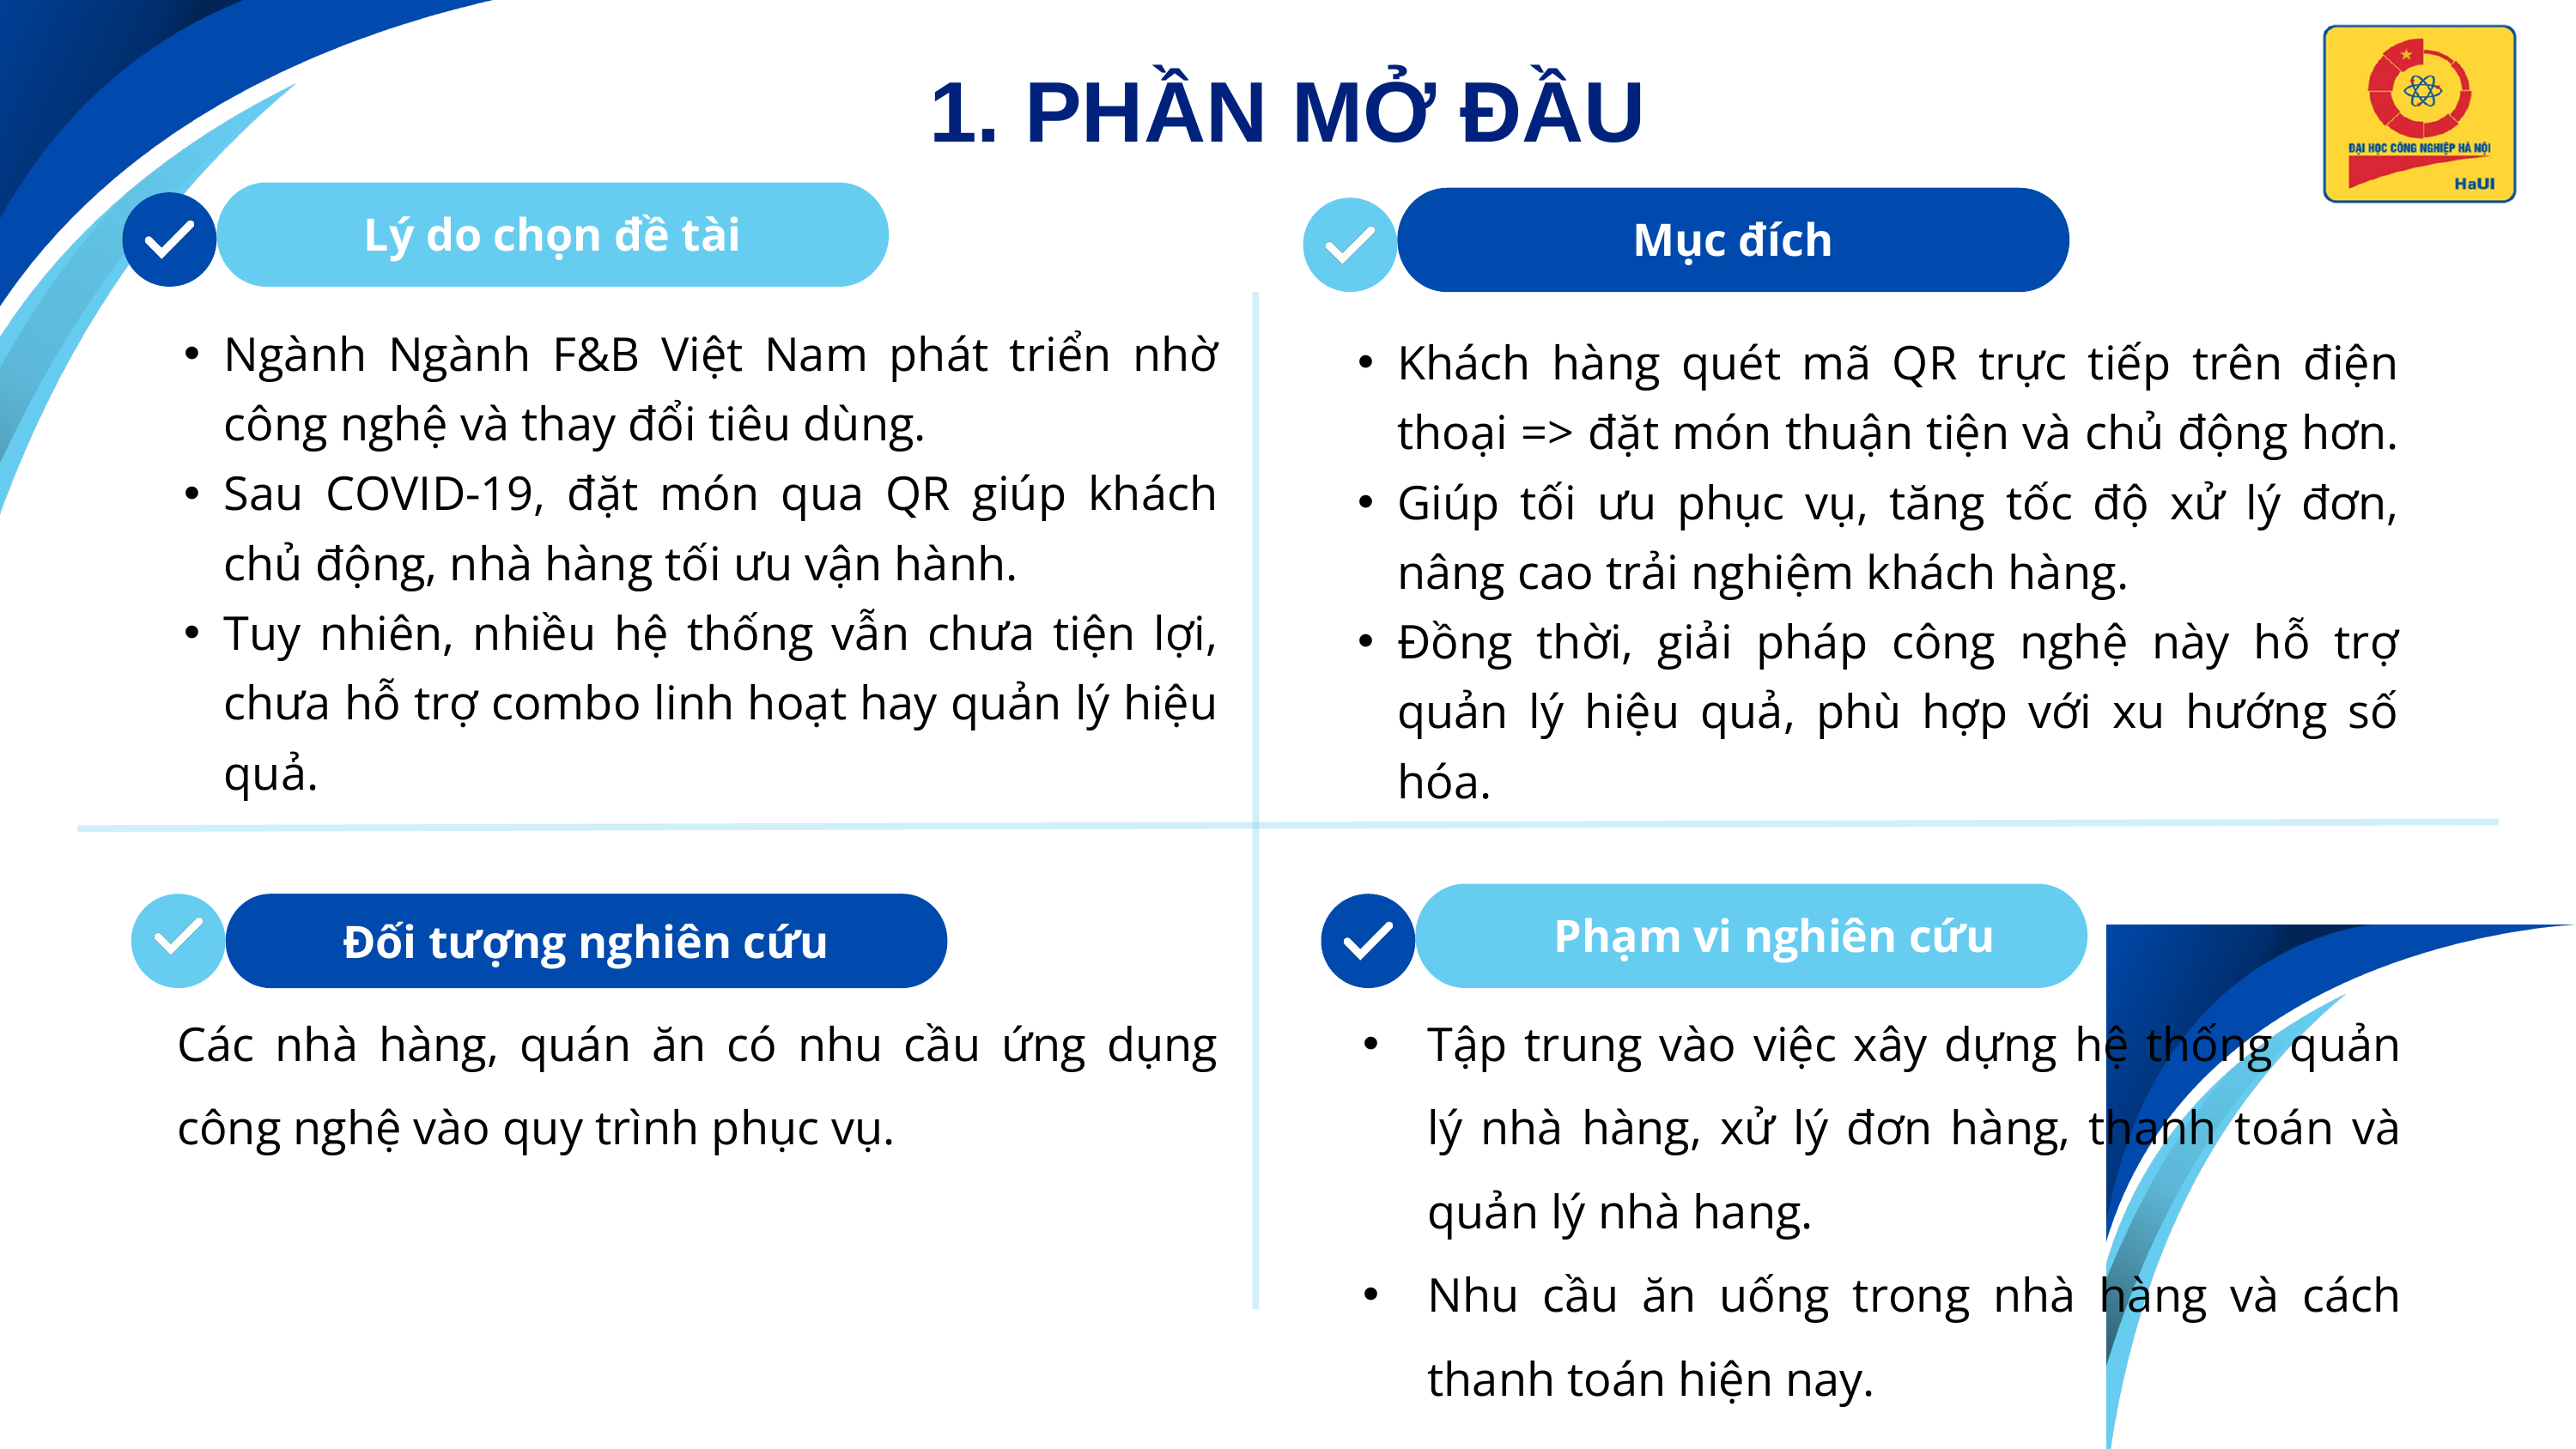

1. PHẦN MỞ ĐẦU

Lý do chọn đề tài

Mục đích

Ngành Ngành F&B Việt Nam phát triển nhờ công nghệ và thay đổi tiêu dùng.
Sau COVID-19, đặt món qua QR giúp khách chủ động, nhà hàng tối ưu vận hành.
Tuy nhiên, nhiều hệ thống vẫn chưa tiện lợi, chưa hỗ trợ combo linh hoạt hay quản lý hiệu quả.
Khách hàng quét mã QR trực tiếp trên điện thoại => đặt món thuận tiện và chủ động hơn.
Giúp tối ưu phục vụ, tăng tốc độ xử lý đơn, nâng cao trải nghiệm khách hàng.
Đồng thời, giải pháp công nghệ này hỗ trợ quản lý hiệu quả, phù hợp với xu hướng số hóa.

    Phạm vi nghiên cứu

Đối tượng nghiên cứu

Các nhà hàng, quán ăn có nhu cầu ứng dụng công nghệ vào quy trình phục vụ.
Tập trung vào việc xây dựng hệ thống quản lý nhà hàng, xử lý đơn hàng, thanh toán và quản lý nhà hang.
Nhu cầu ăn uống trong nhà hàng và cách thanh toán hiện nay.